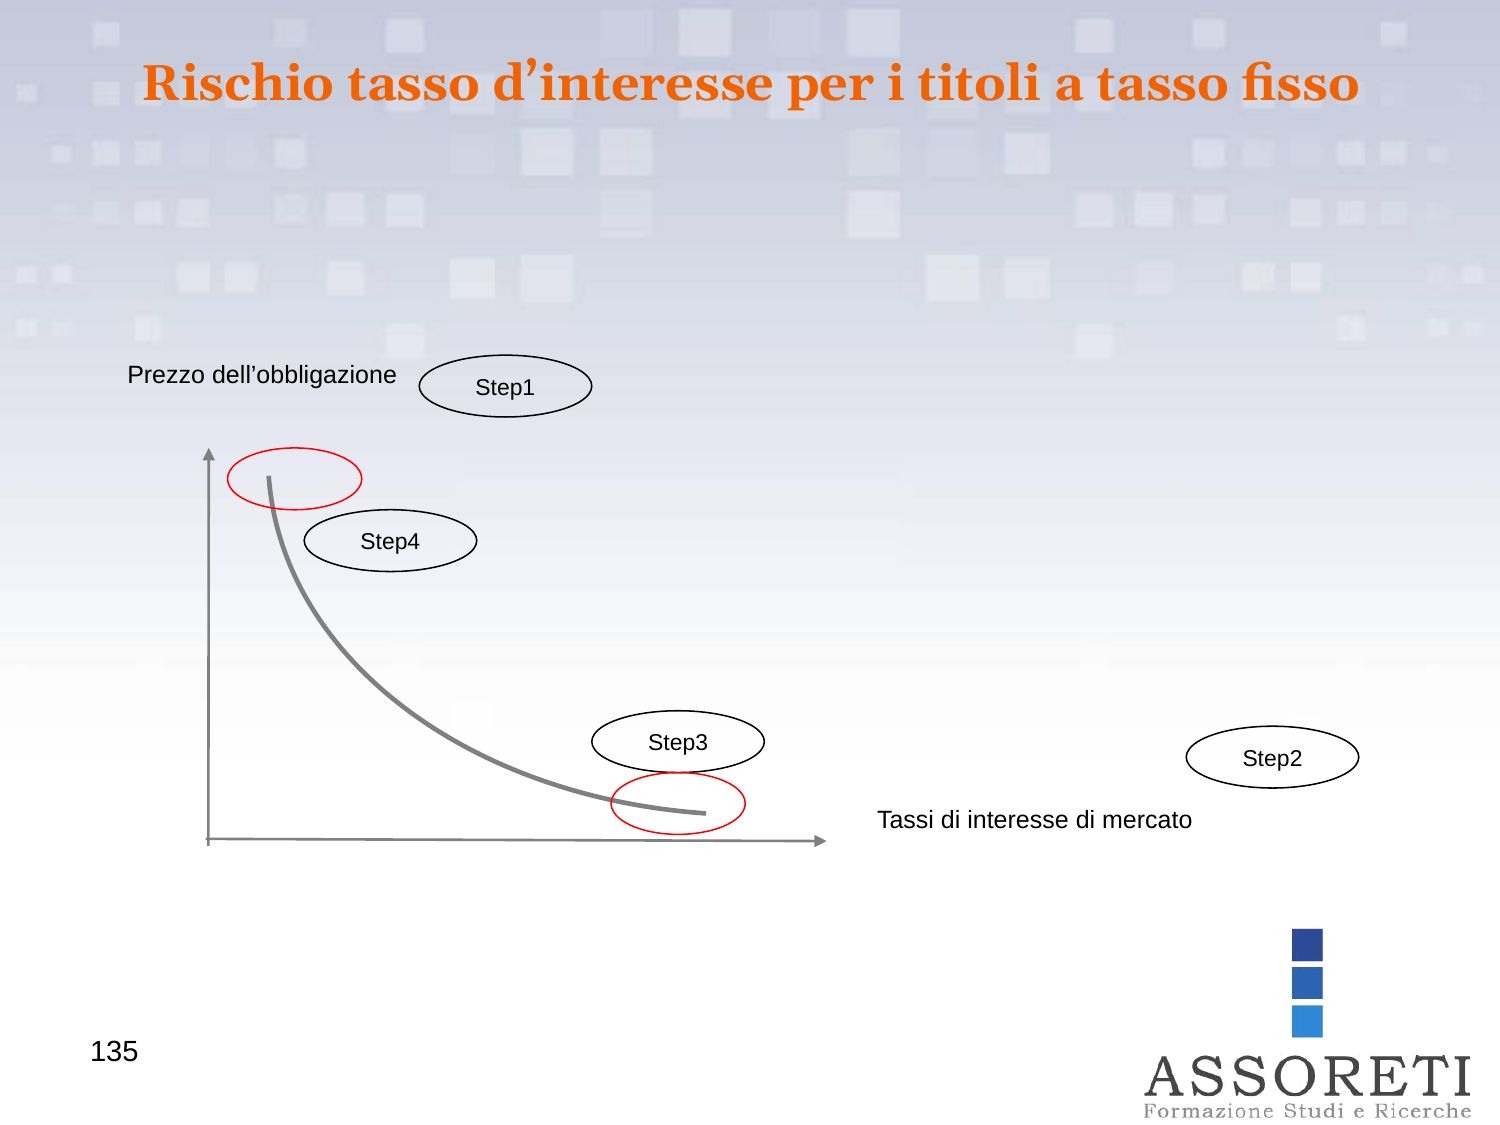

Rischio tasso d’interesse per i titoli a tasso fisso

Prezzo dell’obbligazione
Step1

Step4
Step3
Step2

Tassi di interesse di mercato

135